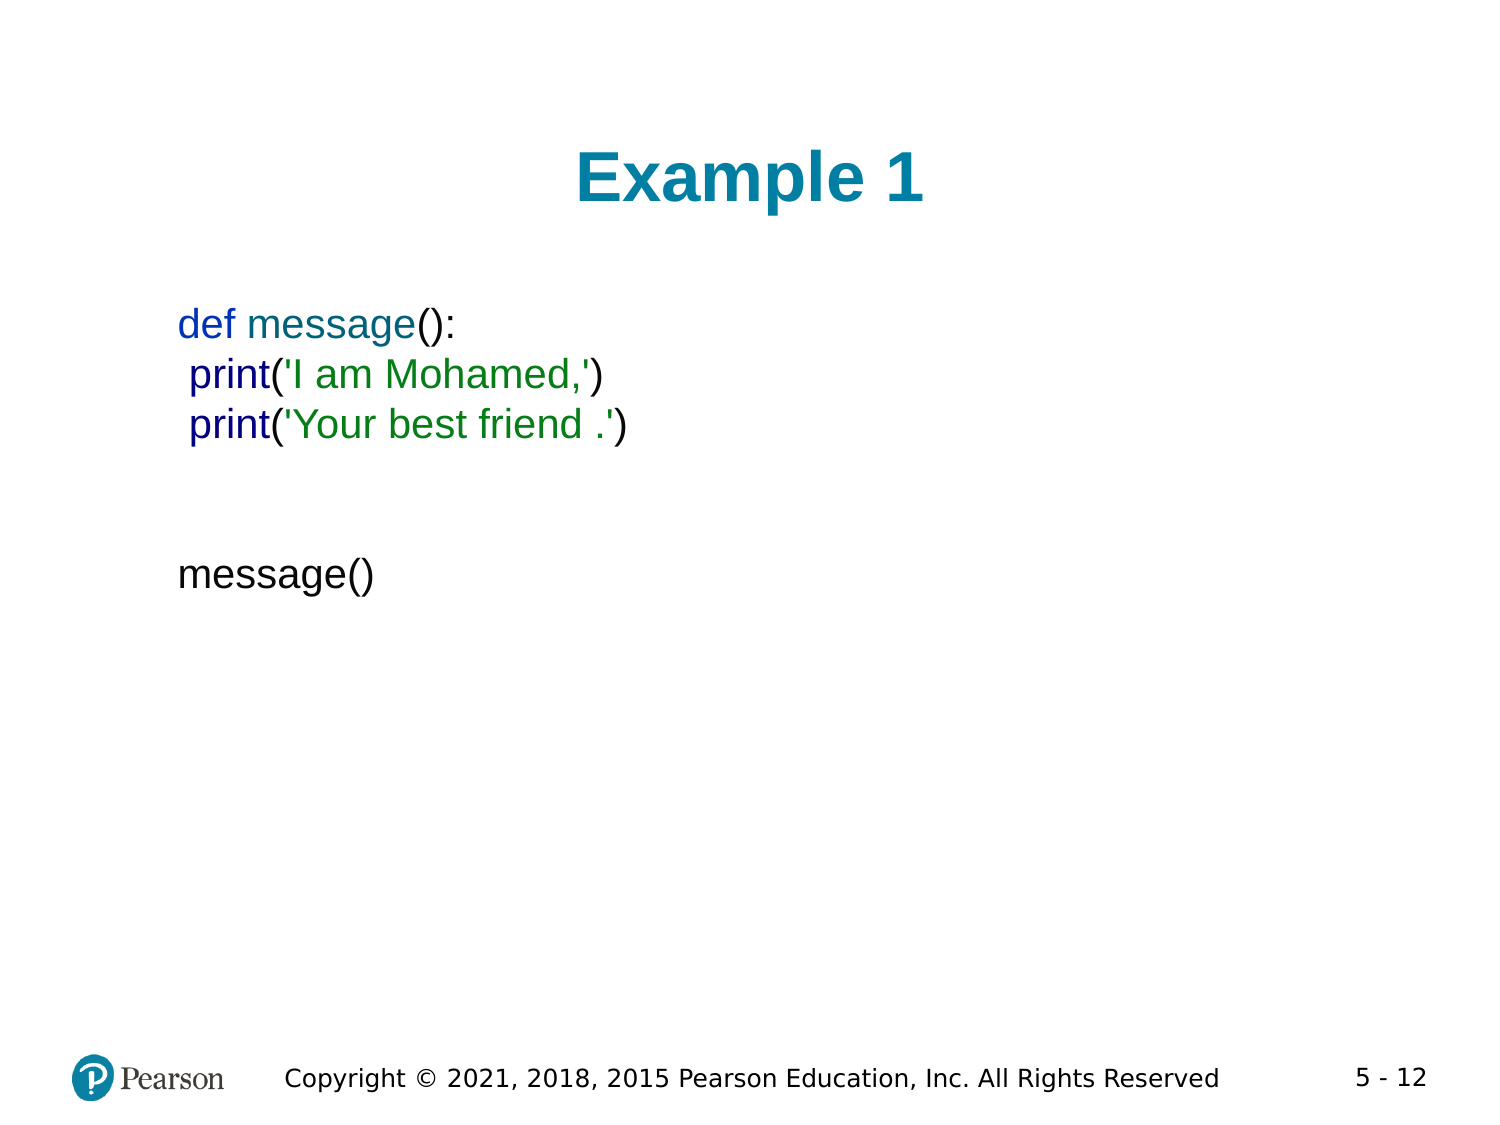

# Example 1
def message():
 print('I am Mohamed,')
 print('Your best friend .')
message()